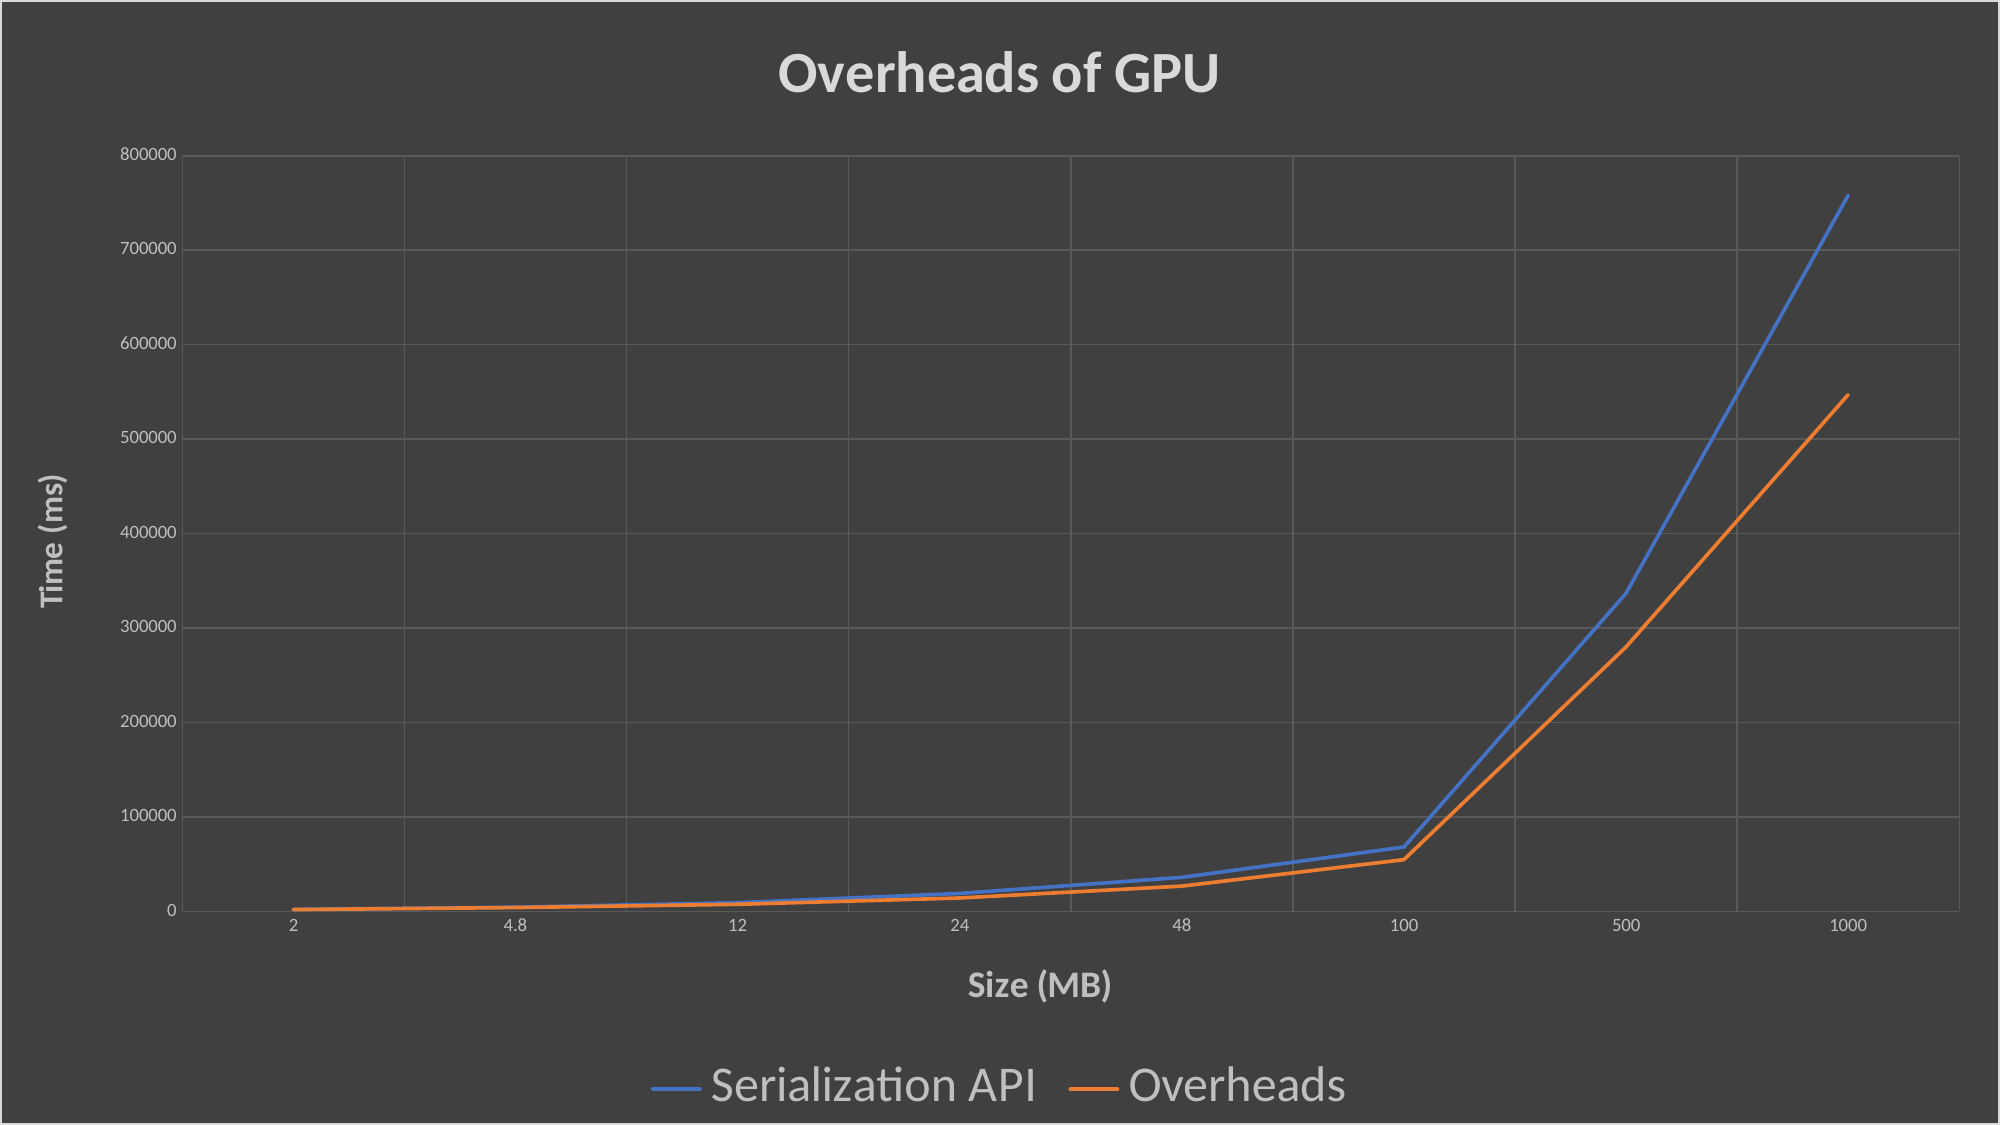

### Chart: Overheads of GPU

| Category | Serialization API | Overheads |
|---|---|---|
| 2 | 1960.0 | 1860.0 |
| 4.8 | 4340.0 | 3963.0 |
| 12 | 9144.0 | 7400.0 |
| 24 | 18943.0 | 14088.0 |
| 48 | 35940.0 | 26676.0 |
| 100 | 68086.0 | 54684.0 |
| 500 | 336685.0 | 279900.0 |
| 1000 | 758000.0 | 547000.0 |
26